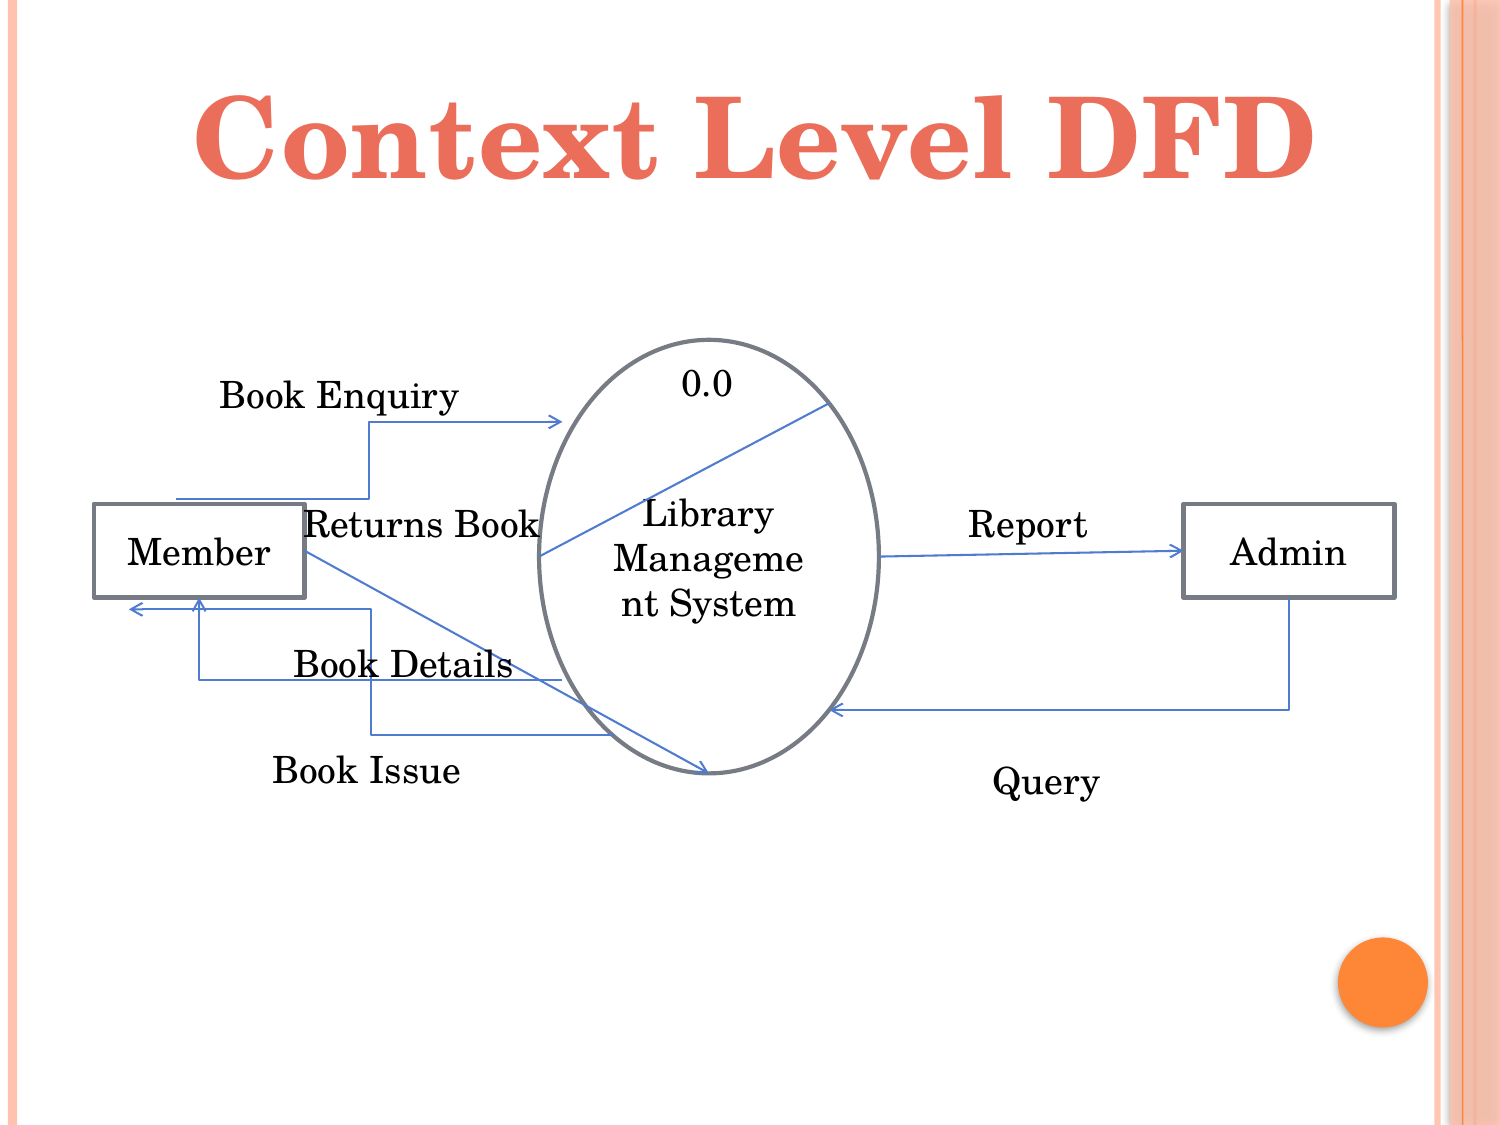

Context Level DFD
Library Management System
0.0
Book Enquiry
Returns Book
Report
Member
Admin
Book Details
Book Issue
Query